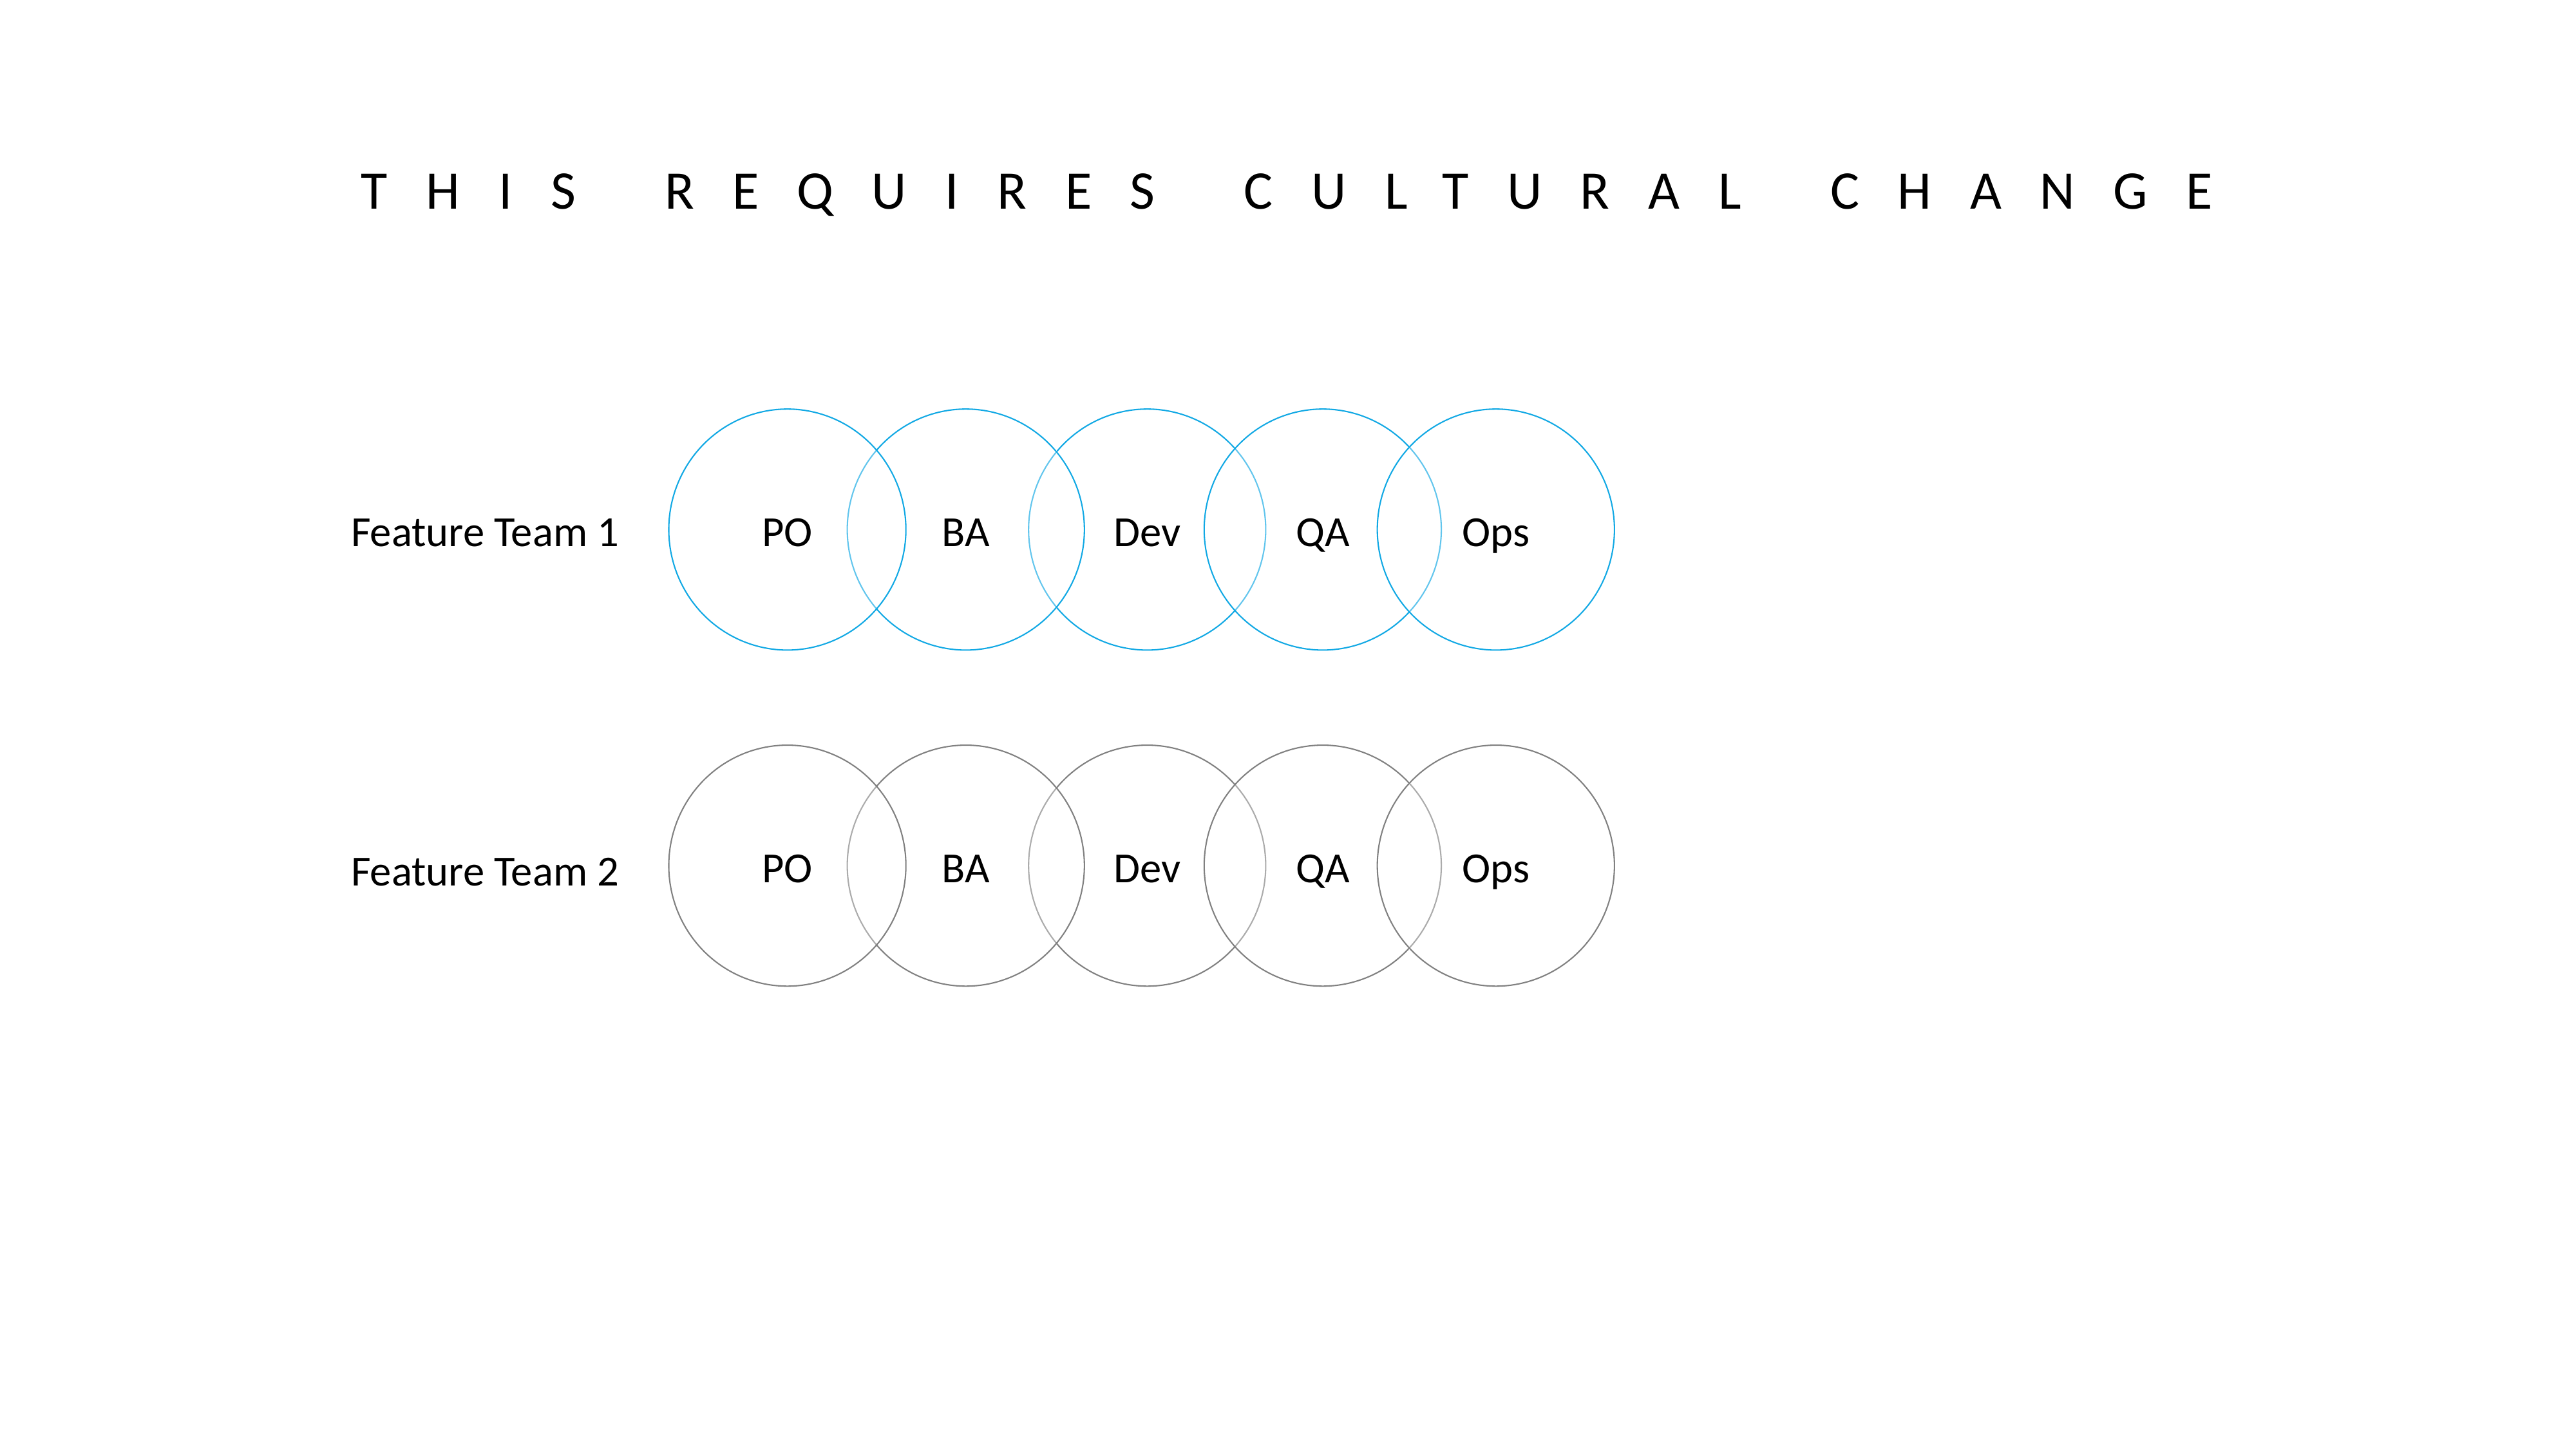

This Requires Cultural Change
PO
BA
Dev
QA
Ops
Feature Team 1
PO
BA
Dev
QA
Ops
Feature Team 2